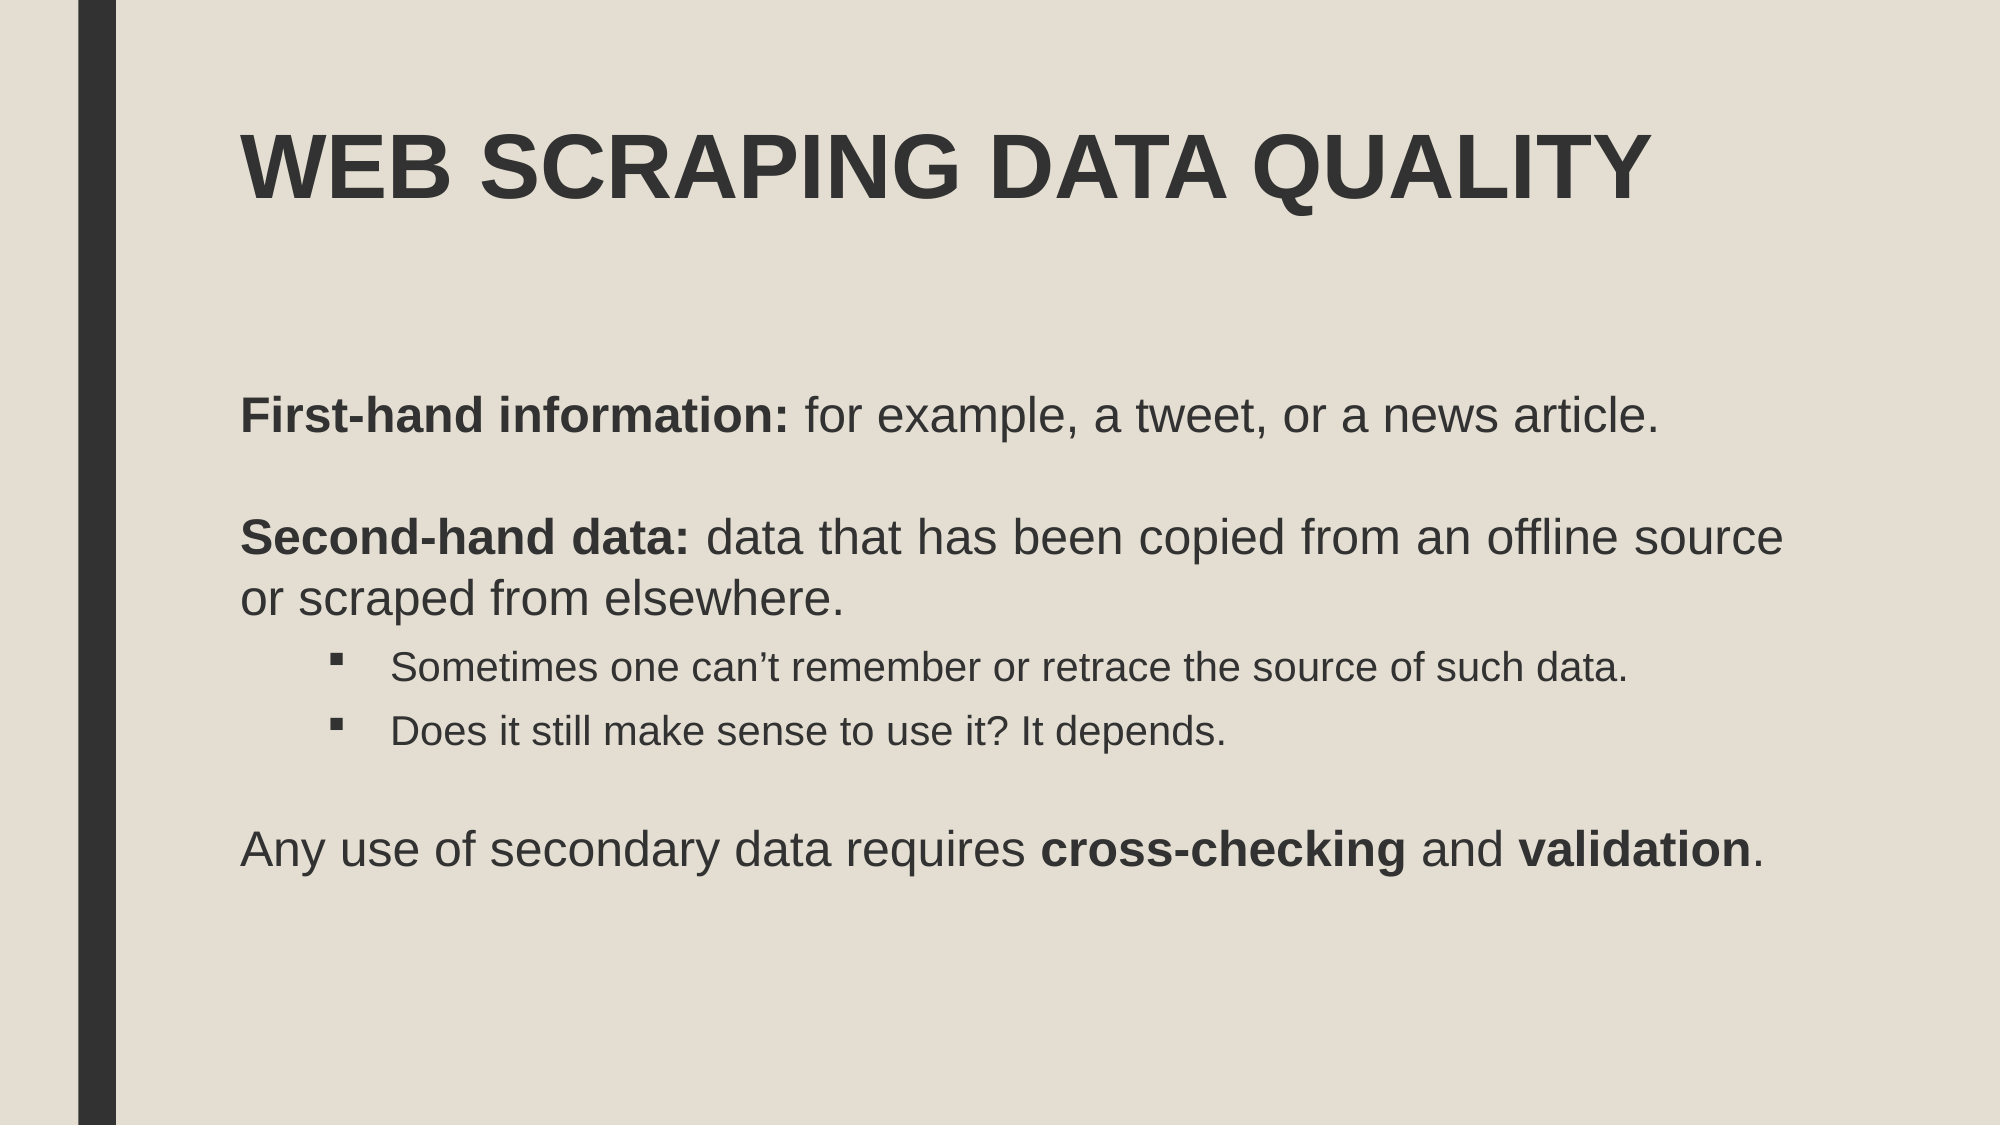

# WEB SCRAPING DATA QUALITY
First-hand information: for example, a tweet, or a news article.

Second-hand data: data that has been copied from an offline source or scraped from elsewhere.
Sometimes one can’t remember or retrace the source of such data.
Does it still make sense to use it? It depends.

Any use of secondary data requires cross-checking and validation.